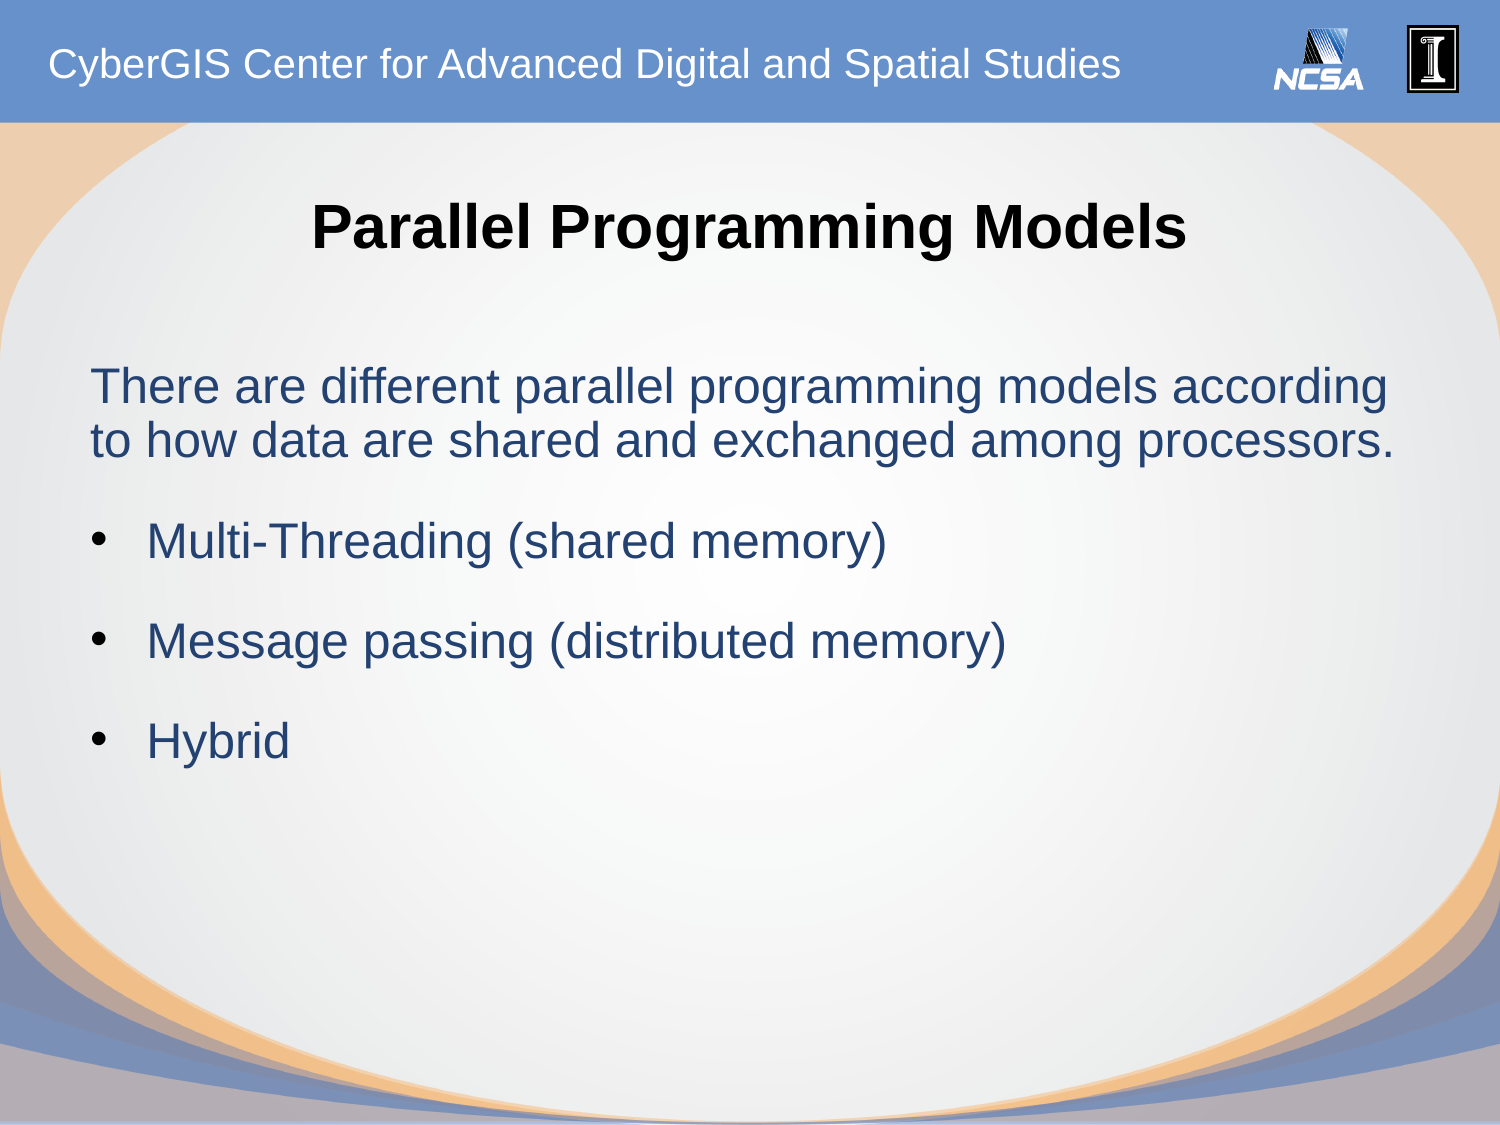

# Parallel Programming Models

There are different parallel programming models according to how data are shared and exchanged among processors.
Multi-Threading (shared memory)
Message passing (distributed memory)
Hybrid